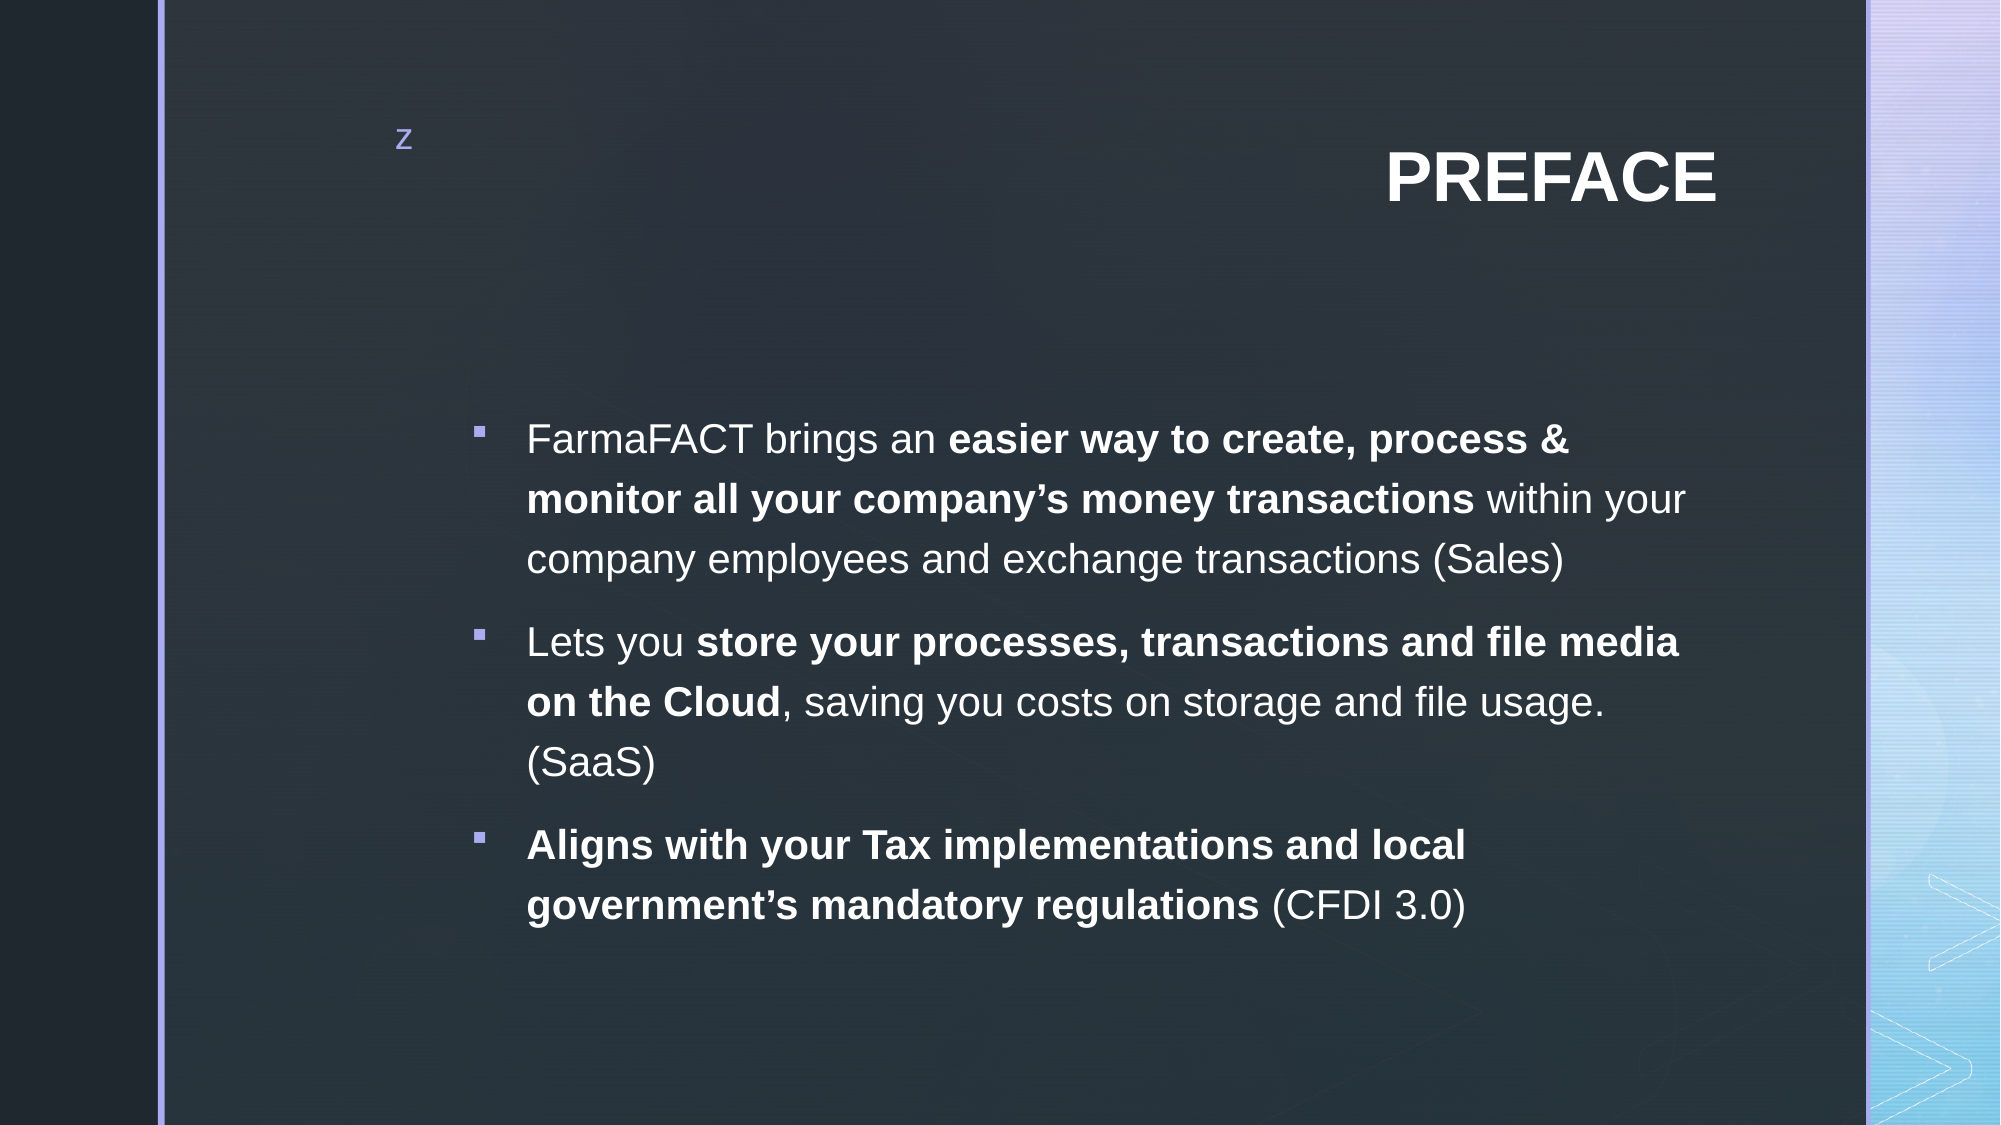

# Preface
FarmaFACT brings an easier way to create, process & monitor all your company’s money transactions within your company employees and exchange transactions (Sales)
Lets you store your processes, transactions and file media on the Cloud, saving you costs on storage and file usage. (SaaS)
Aligns with your Tax implementations and local government’s mandatory regulations (CFDI 3.0)